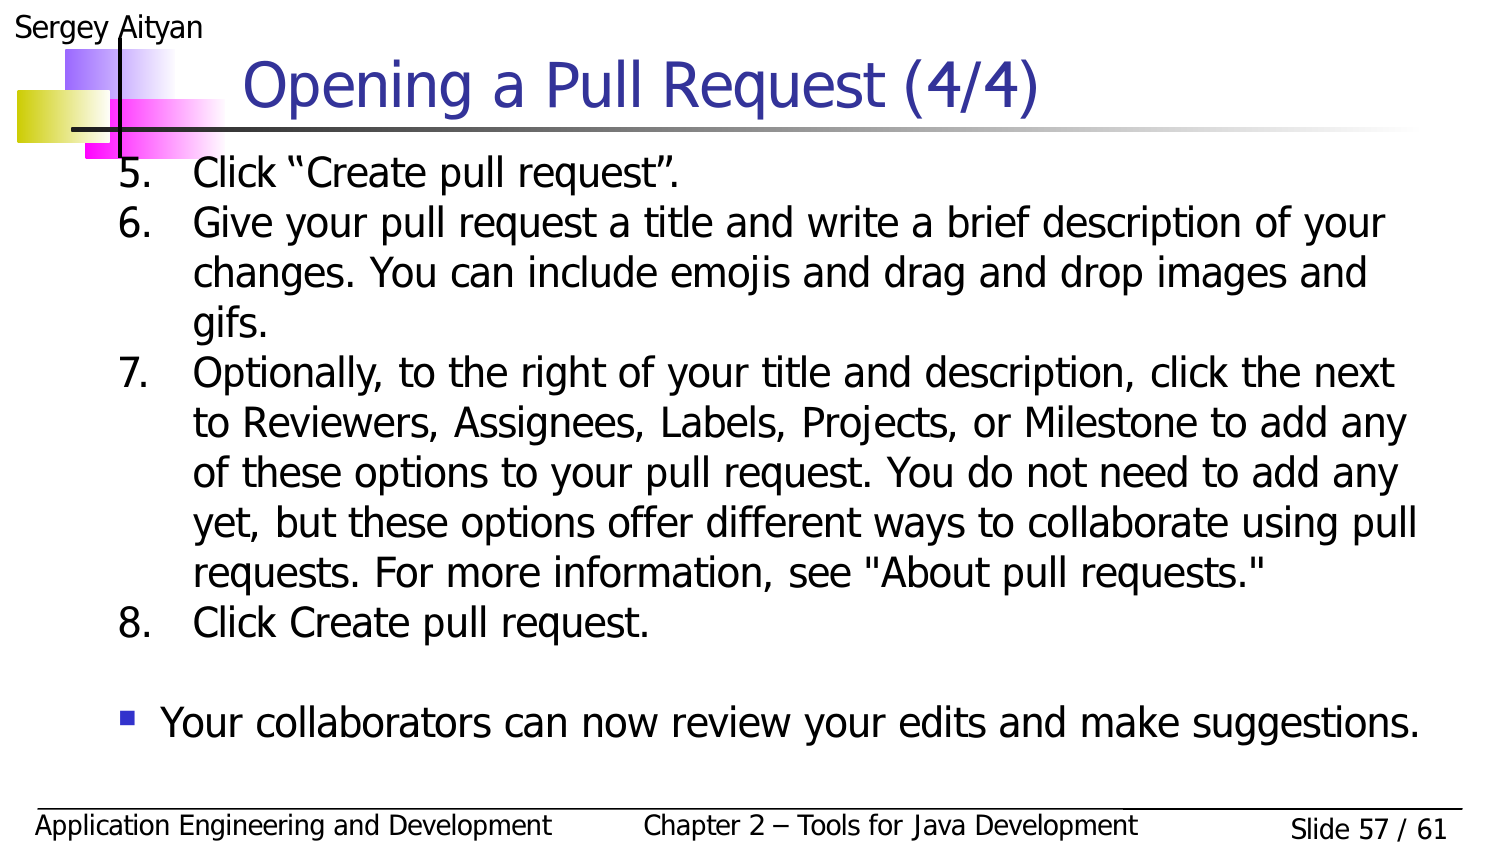

# Opening a Pull Request (4/4)
Click “Create pull request”.
Give your pull request a title and write a brief description of your changes. You can include emojis and drag and drop images and gifs.
Optionally, to the right of your title and description, click the next to Reviewers, Assignees, Labels, Projects, or Milestone to add any of these options to your pull request. You do not need to add any yet, but these options offer different ways to collaborate using pull requests. For more information, see "About pull requests."
Click Create pull request.

Your collaborators can now review your edits and make suggestions.